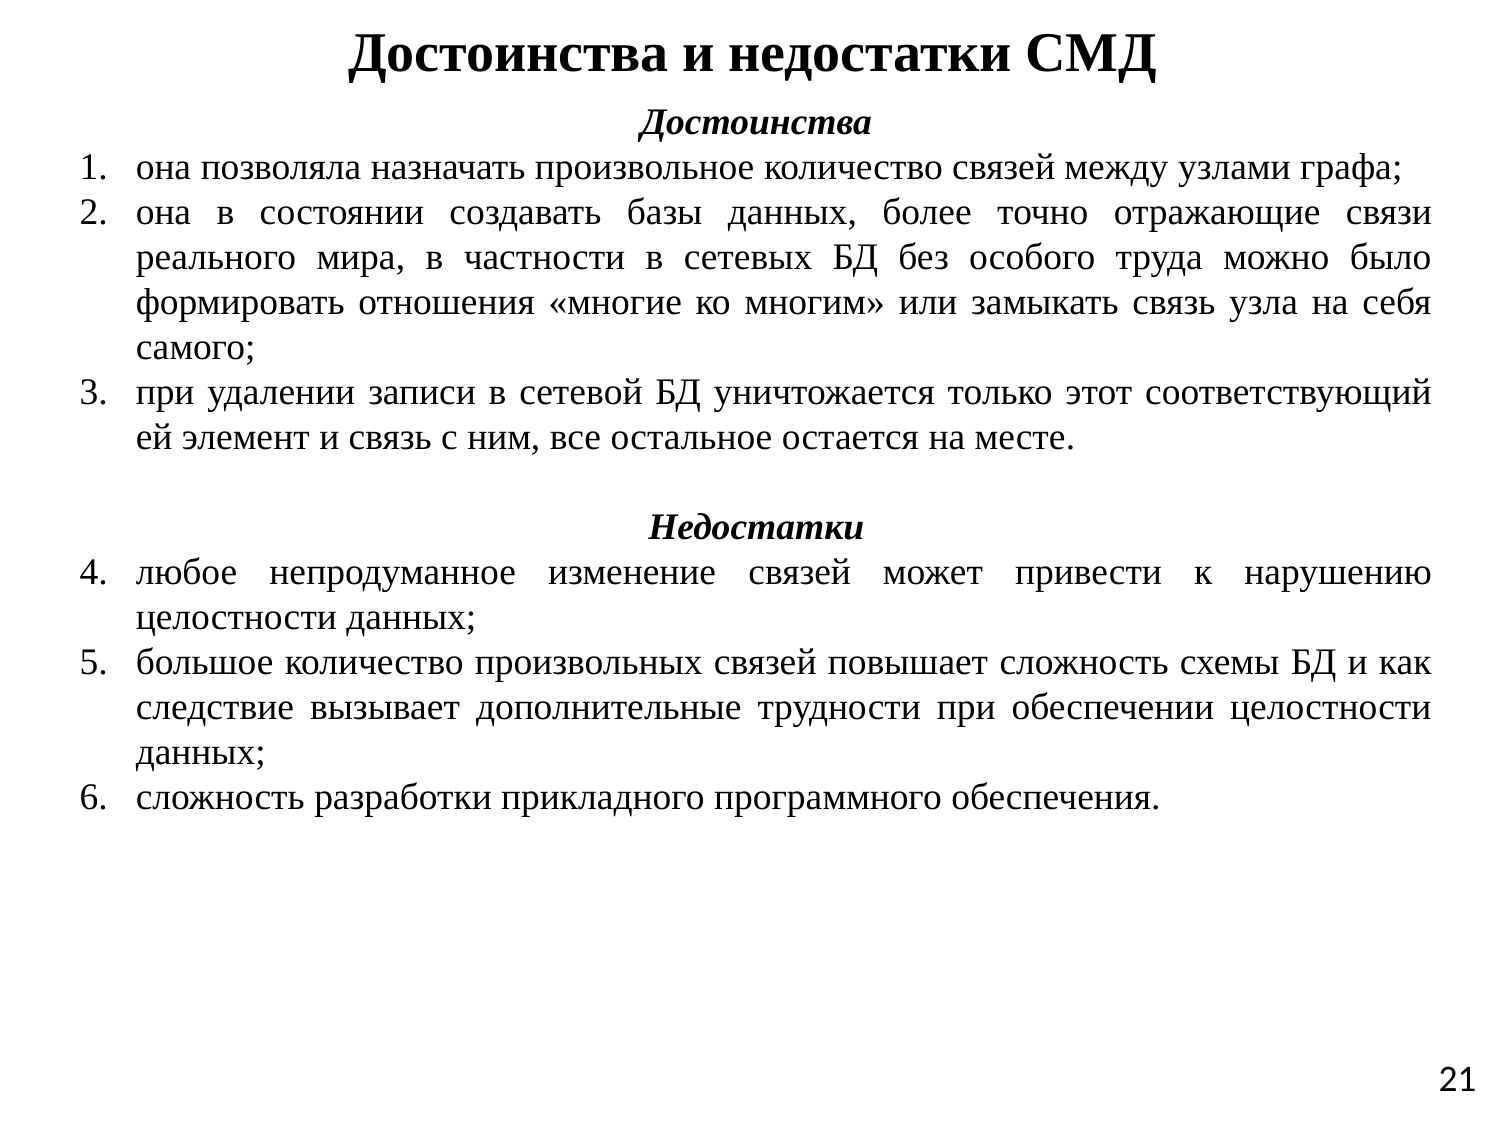

# Достоинства и недостатки СМД
Достоинства
она позволяла назначать произвольное количество связей между узлами графа;
она в состоянии создавать базы данных, более точно отражающие связи реального мира, в частности в сетевых БД без особого труда можно было формировать отношения «многие ко многим» или замыкать связь узла на себя самого;
при удалении записи в сетевой БД уничтожается только этот соответствующий ей элемент и связь с ним, все остальное остается на месте.

Недостатки
любое непродуманное изменение связей может привести к нарушению целостности данных;
большое количество произвольных связей повышает сложность схемы БД и как следствие вызывает дополнительные трудности при обеспечении целостности данных;
сложность разработки прикладного программного обеспечения.
21